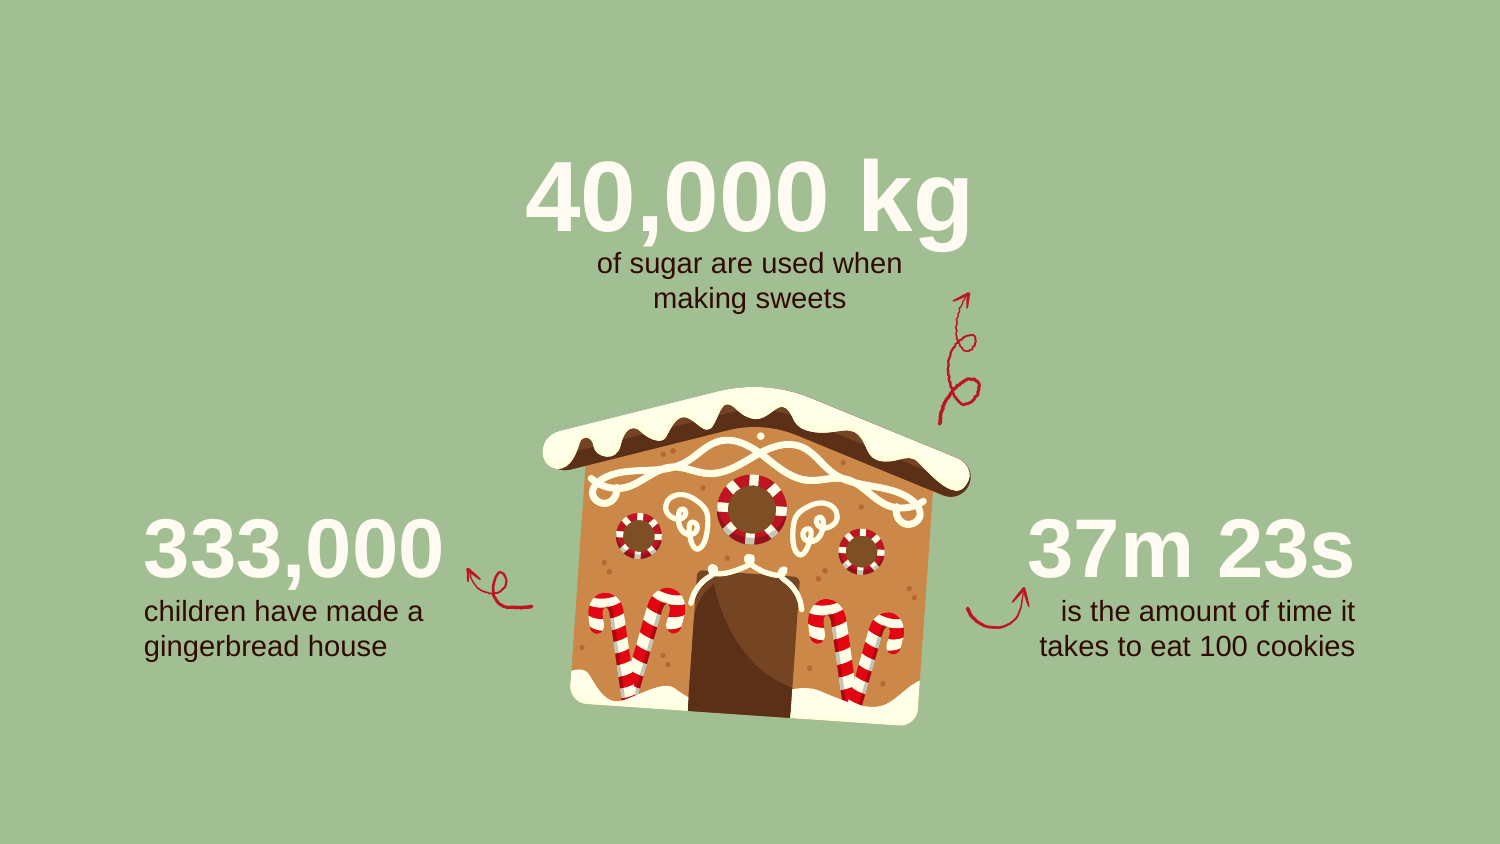

40,000 kg
of sugar are used when making sweets

# 333,000
37m 23s

children have made a gingerbread house
is the amount of time it takes to eat 100 cookies